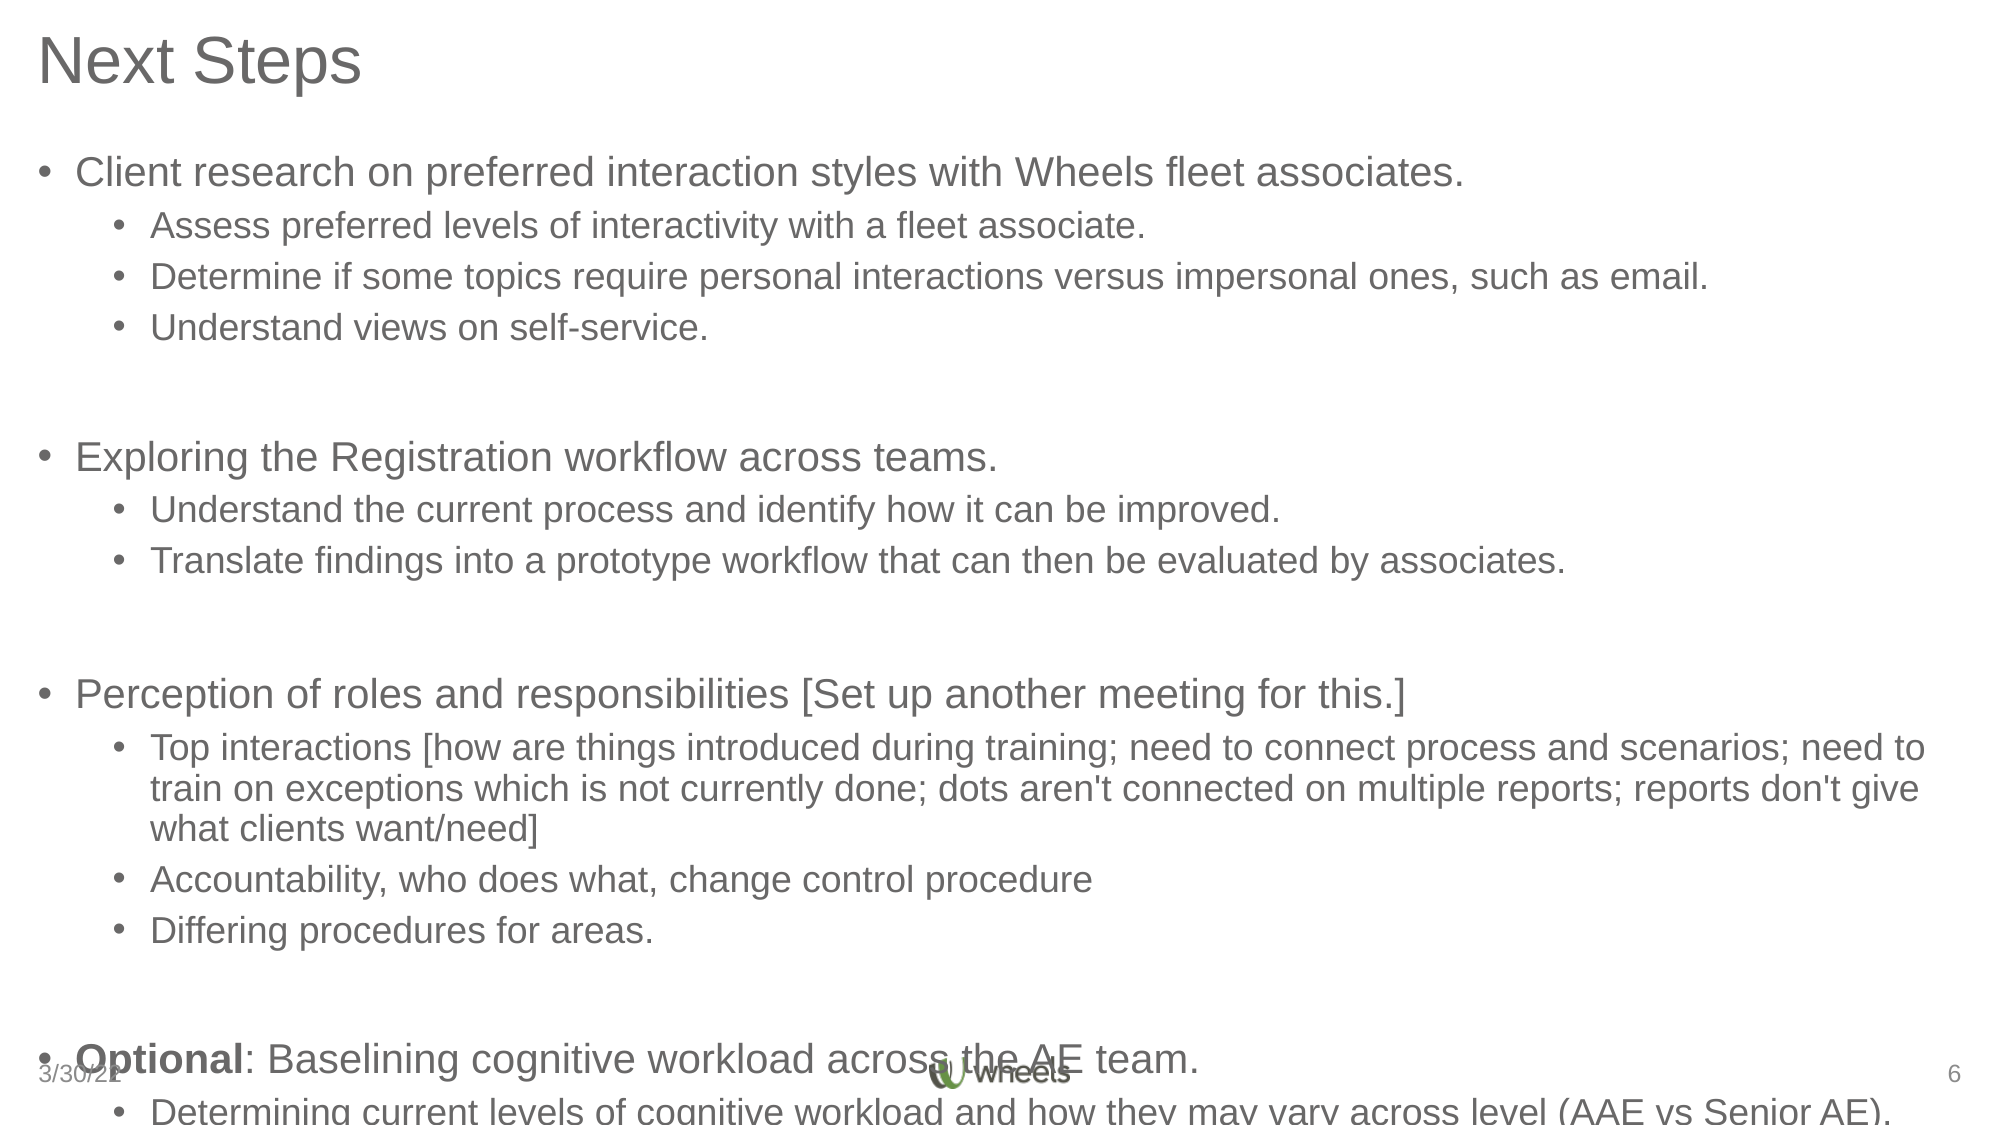

# Next Steps
Client research on preferred interaction styles with Wheels fleet associates.
Assess preferred levels of interactivity with a fleet associate.
Determine if some topics require personal interactions versus impersonal ones, such as email.
Understand views on self-service.

Exploring the Registration workflow across teams.
Understand the current process and identify how it can be improved.
Translate findings into a prototype workflow that can then be evaluated by associates.

Perception of roles and responsibilities [Set up another meeting for this.]
Top interactions [how are things introduced during training; need to connect process and scenarios; need to train on exceptions which is not currently done; dots aren't connected on multiple reports; reports don't give what clients want/need]
Accountability, who does what, change control procedure
Differing procedures for areas.

Optional: Baselining cognitive workload across the AE team.
Determining current levels of cognitive workload and how they may vary across level (AAE vs Senior AE).
Track effectiveness of changes in reducing cognitive workload.
3/30/22
6